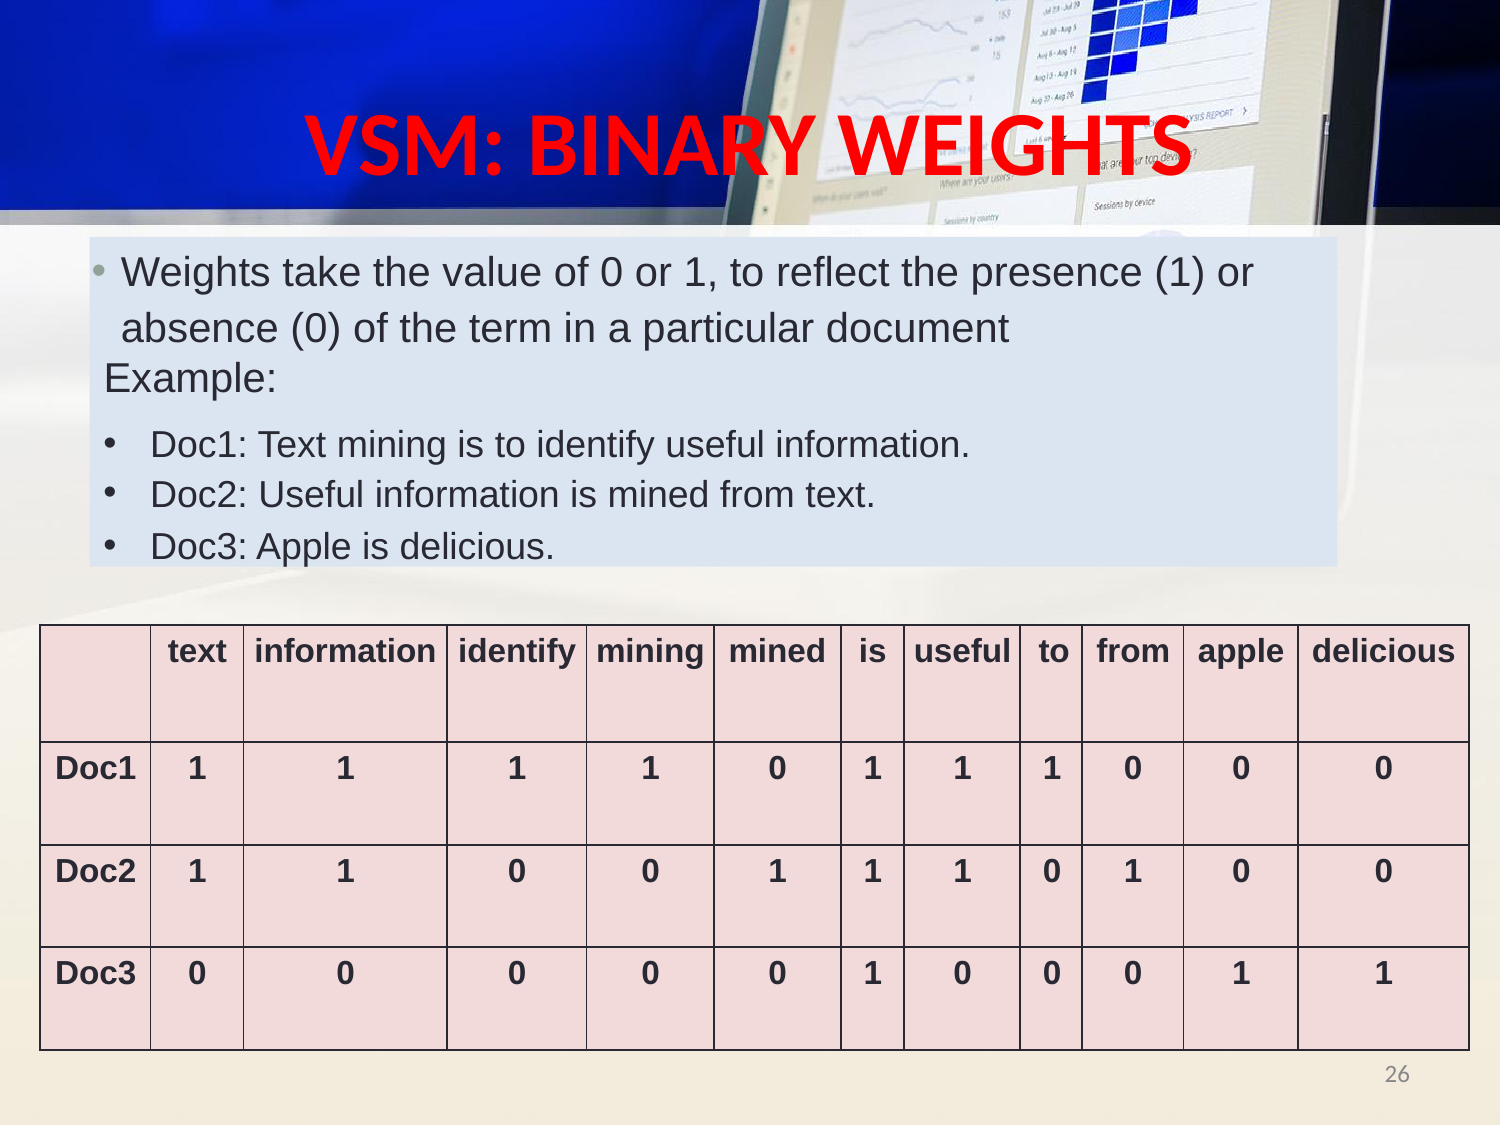

# VSM: BINARY WEIGHTS
Weights take the value of 0 or 1, to reflect the presence (1) or  absence (0) of the term in a particular document
Example:
Doc1: Text mining is to identify useful information.
Doc2: Useful information is mined from text.
Doc3: Apple is delicious.
|  | text | information | identify | mining | mined | is | useful | to | from | apple | delicious |
| --- | --- | --- | --- | --- | --- | --- | --- | --- | --- | --- | --- |
| Doc1 | 1 | 1 | 1 | 1 | 0 | 1 | 1 | 1 | 0 | 0 | 0 |
| Doc2 | 1 | 1 | 0 | 0 | 1 | 1 | 1 | 0 | 1 | 0 | 0 |
| Doc3 | 0 | 0 | 0 | 0 | 0 | 1 | 0 | 0 | 0 | 1 | 1 |
26